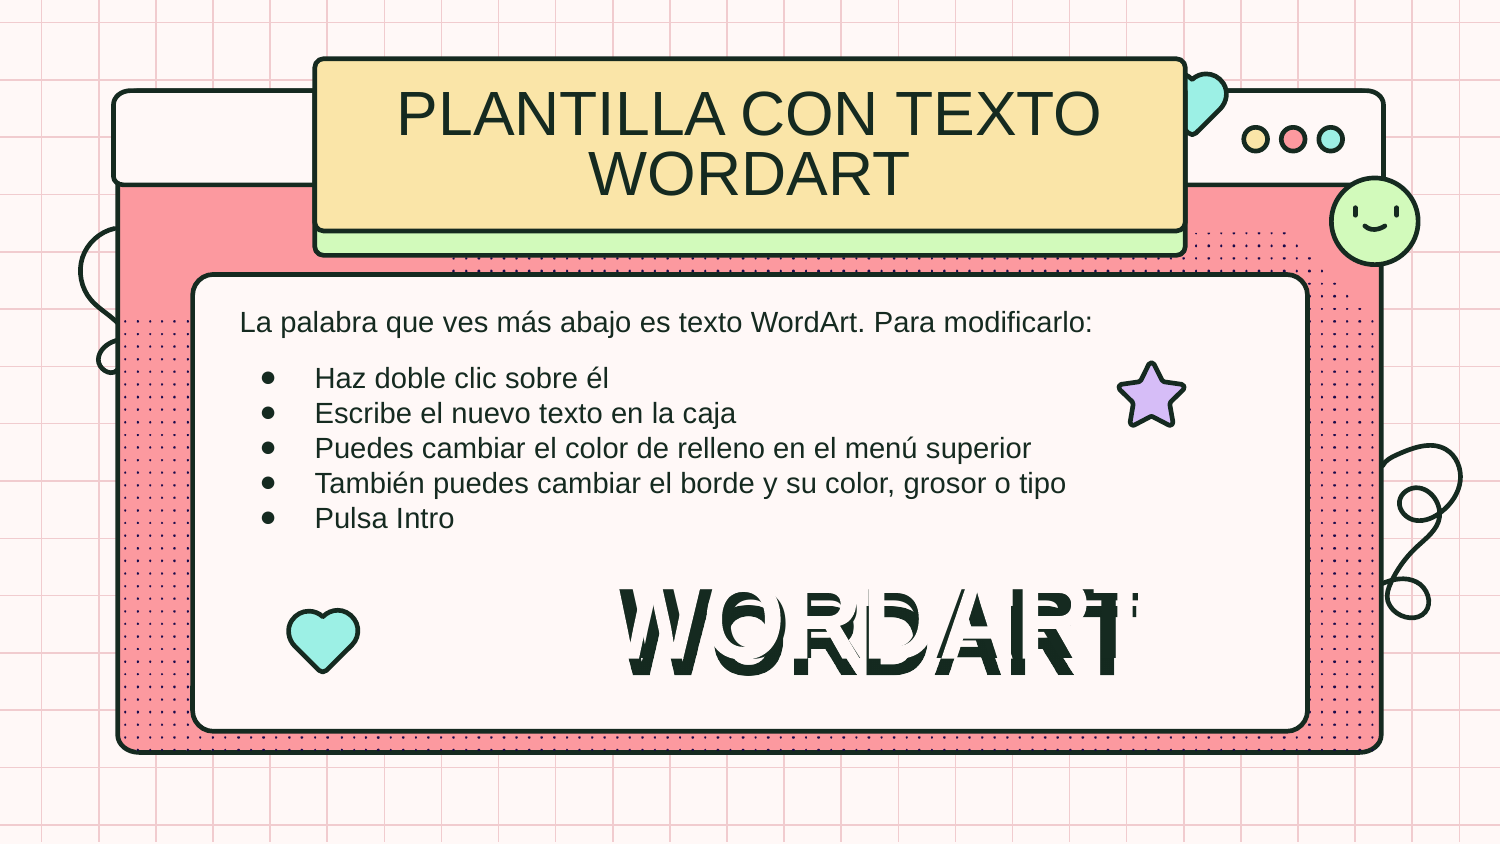

# PLANTILLA CON TEXTO WORDART

La palabra que ves más abajo es texto WordArt. Para modificarlo:
Haz doble clic sobre él
Escribe el nuevo texto en la caja
Puedes cambiar el color de relleno en el menú superior
También puedes cambiar el borde y su color, grosor o tipo
Pulsa Intro

WORDART
WORDART